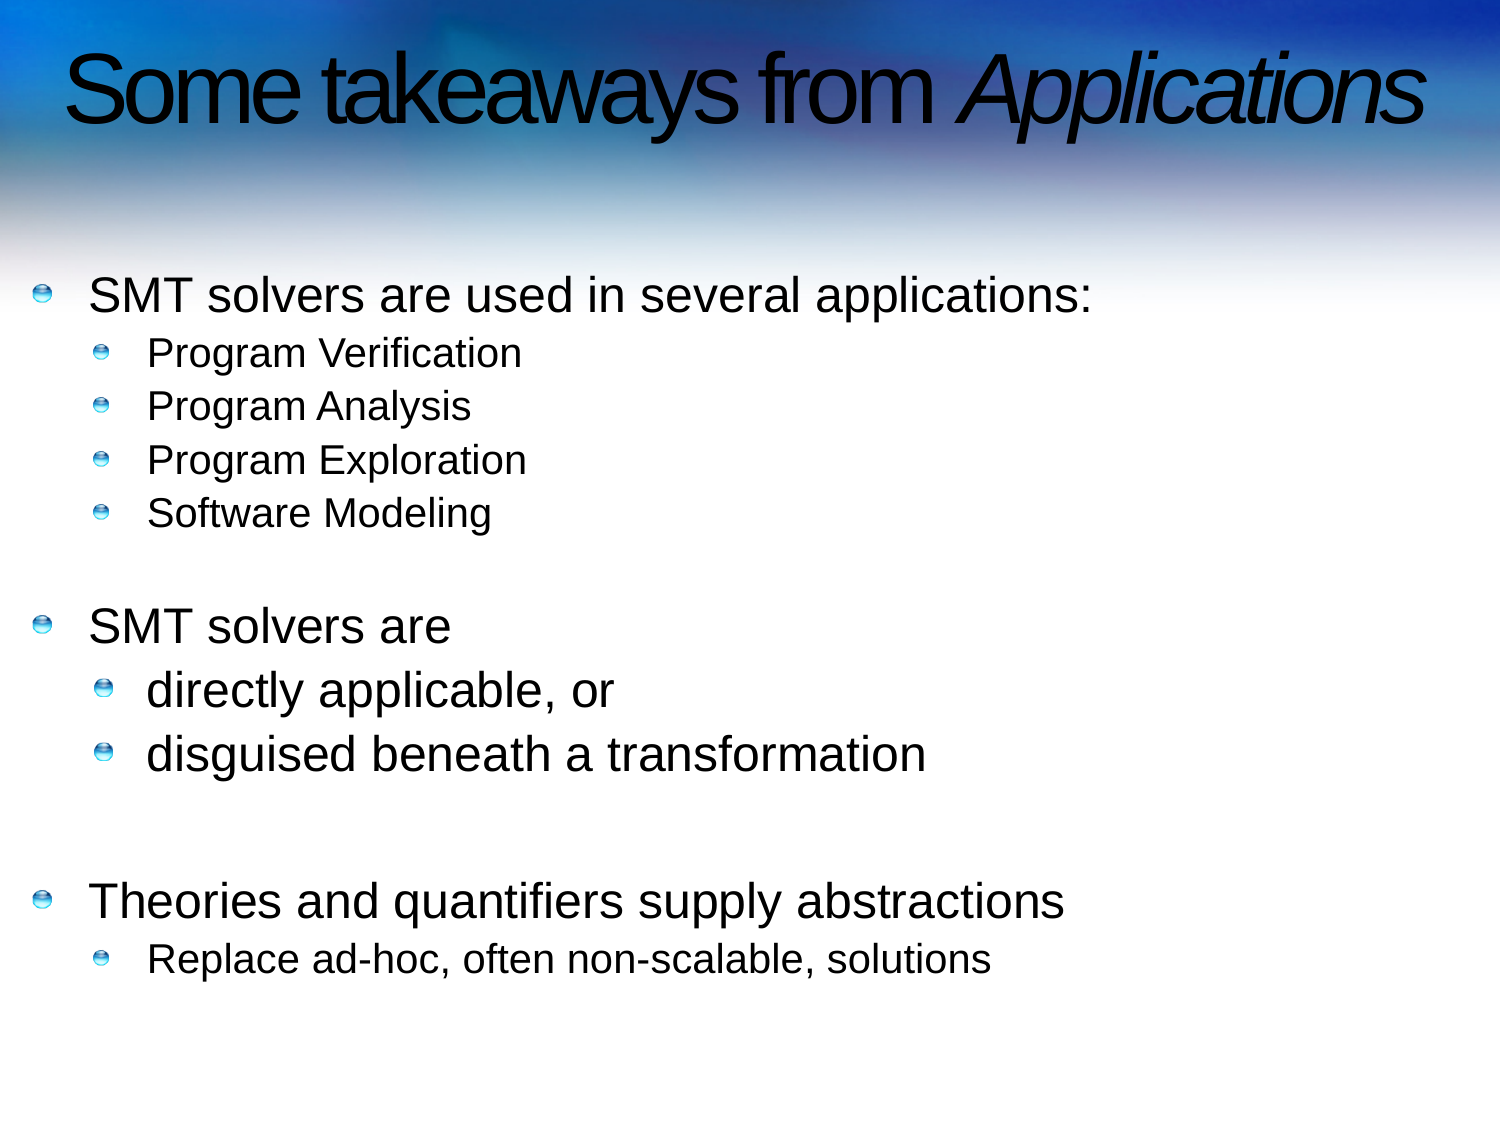

# Some takeaways from Applications
SMT solvers are used in several applications:
Program Verification
Program Analysis
Program Exploration
Software Modeling

SMT solvers are
directly applicable, or
disguised beneath a transformation

Theories and quantifiers supply abstractions
Replace ad-hoc, often non-scalable, solutions